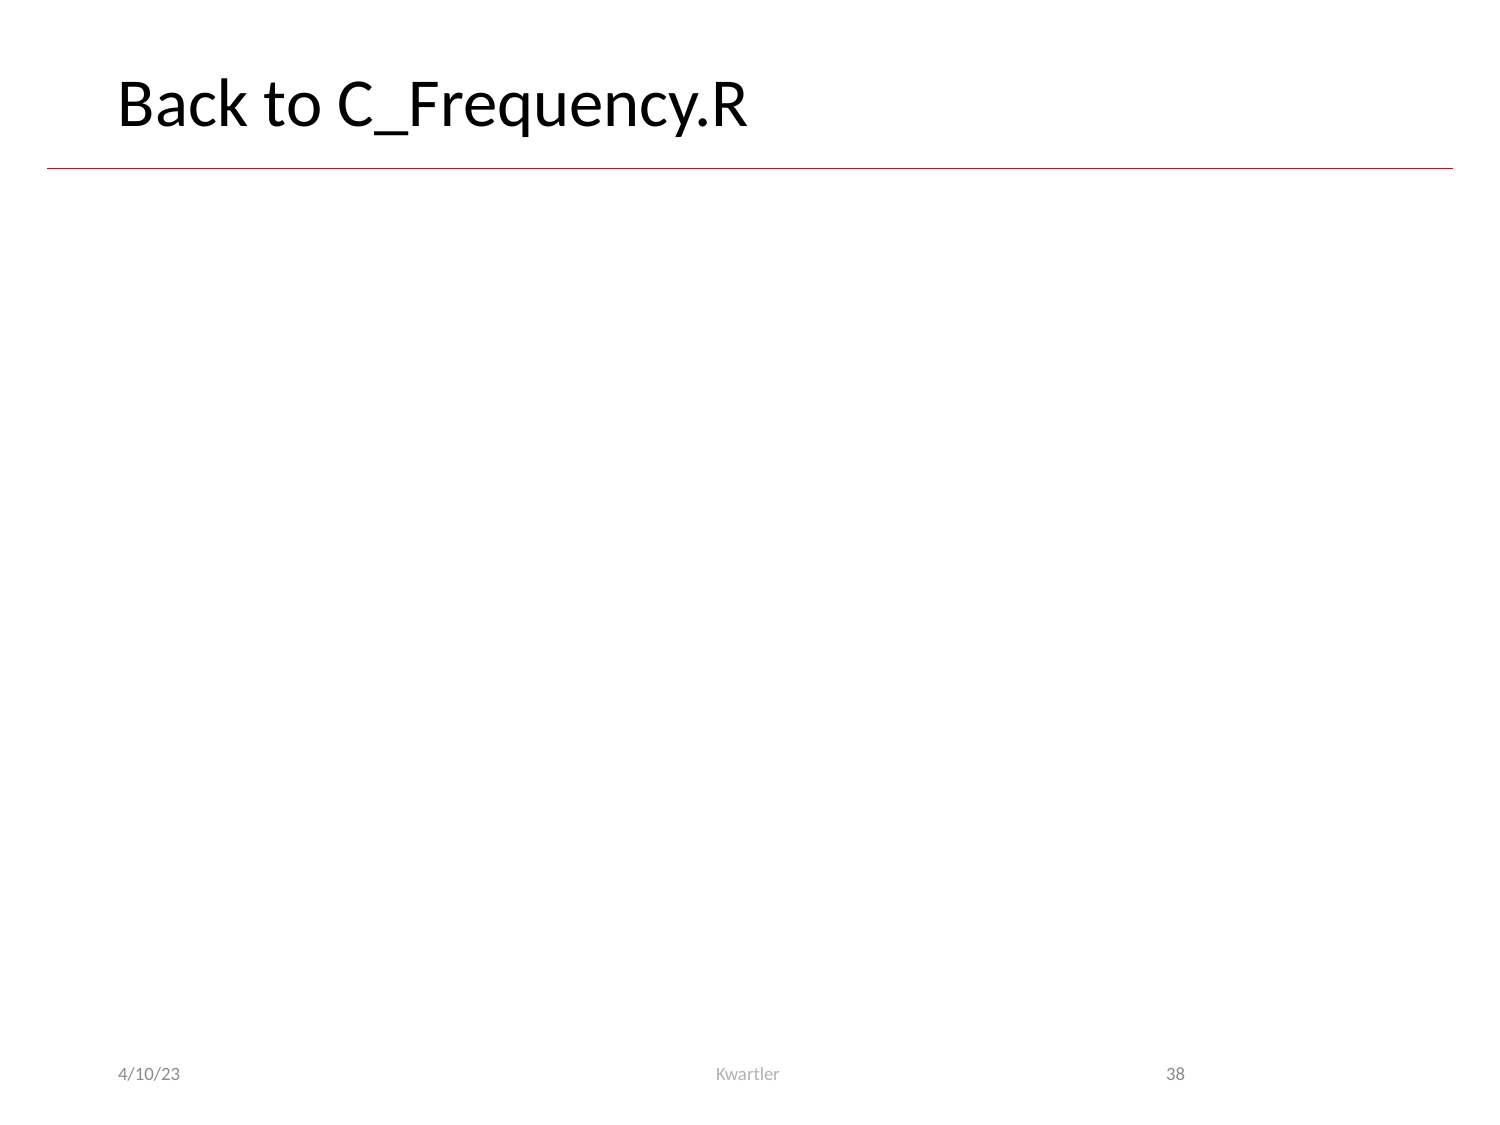

# Back to C_Frequency.R
4/10/23
Kwartler
38